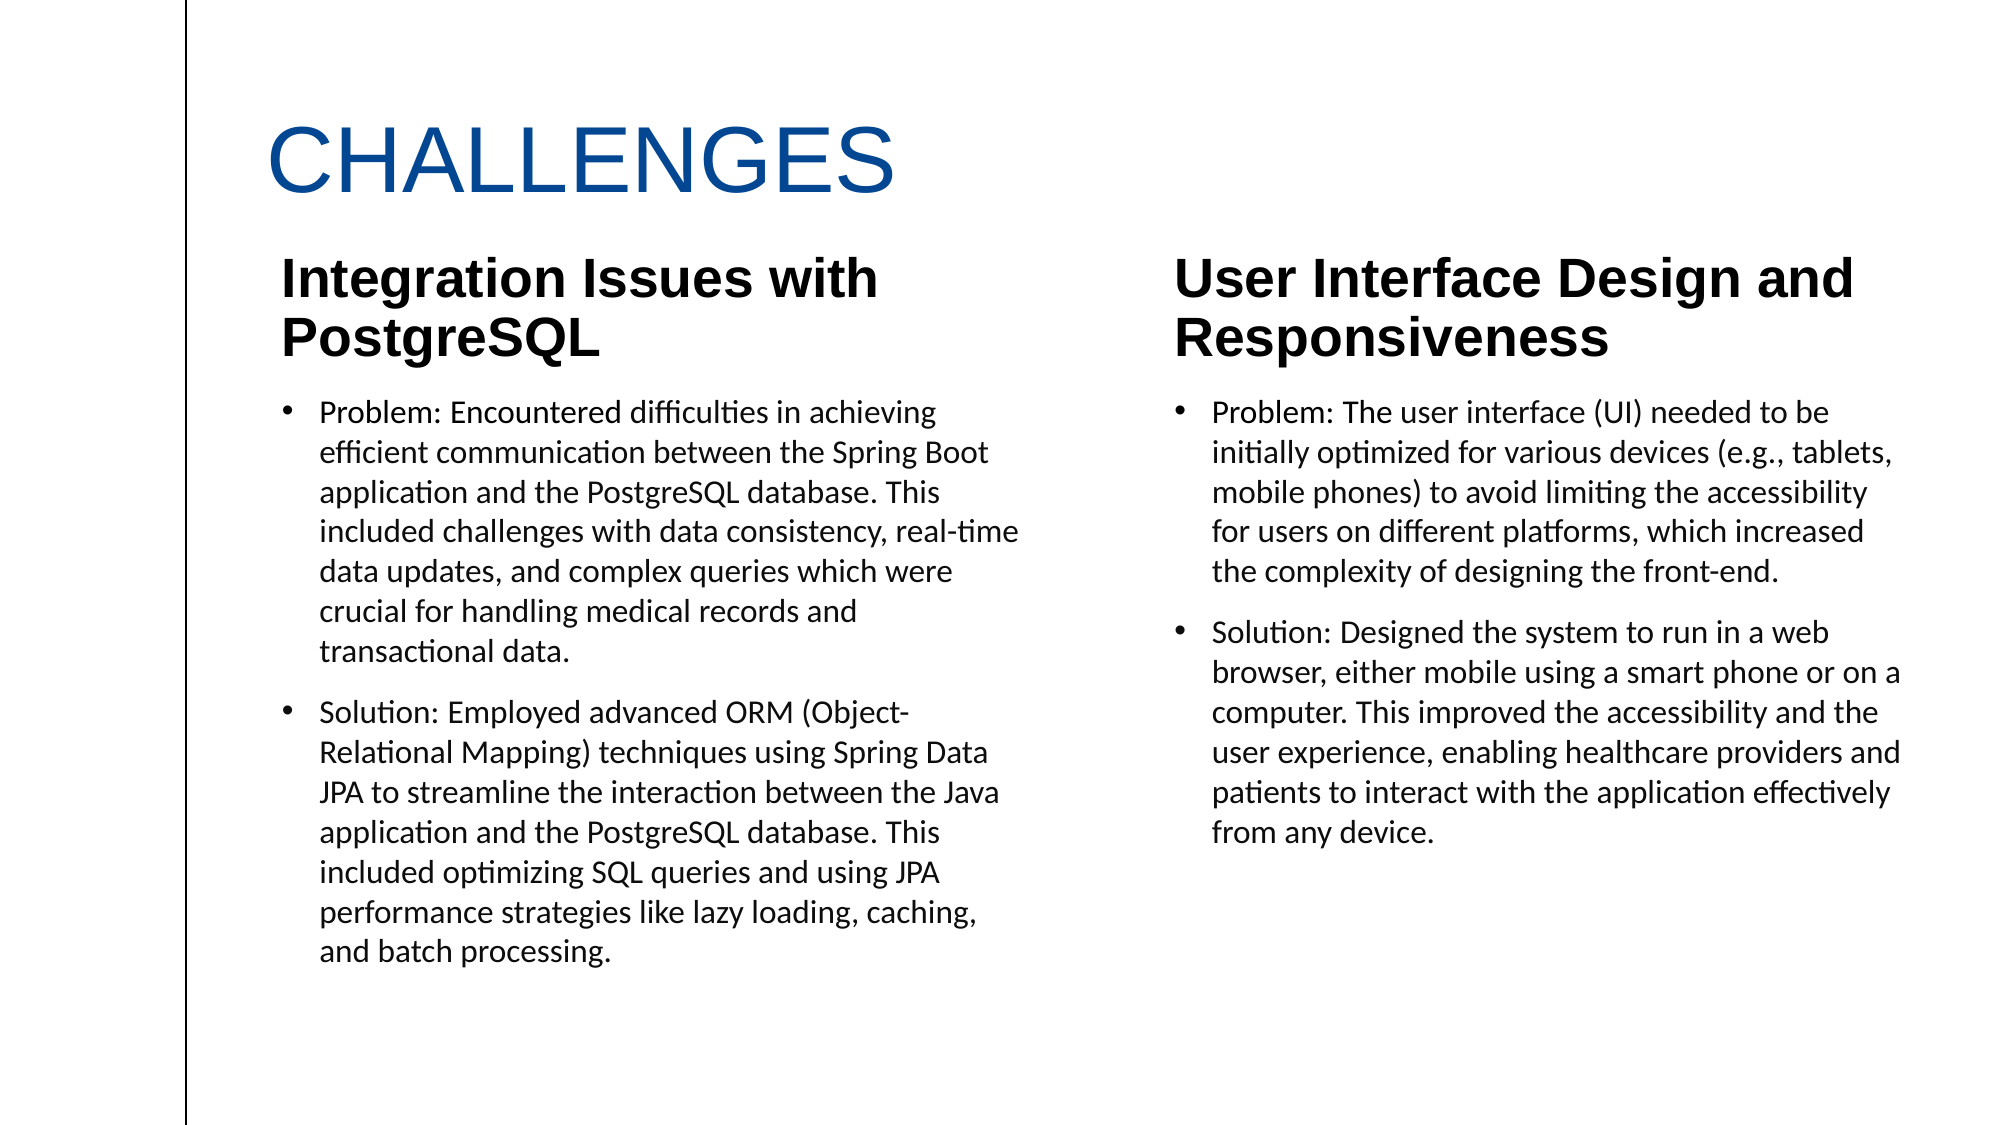

# Challenges
Integration Issues with PostgreSQL
User Interface Design and Responsiveness
Problem: Encountered difficulties in achieving efficient communication between the Spring Boot application and the PostgreSQL database. This included challenges with data consistency, real-time data updates, and complex queries which were crucial for handling medical records and transactional data.
Solution: Employed advanced ORM (Object-Relational Mapping) techniques using Spring Data JPA to streamline the interaction between the Java application and the PostgreSQL database. This included optimizing SQL queries and using JPA performance strategies like lazy loading, caching, and batch processing.
Problem: The user interface (UI) needed to be initially optimized for various devices (e.g., tablets, mobile phones) to avoid limiting the accessibility for users on different platforms, which increased the complexity of designing the front-end.
Solution: Designed the system to run in a web browser, either mobile using a smart phone or on a computer. This improved the accessibility and the user experience, enabling healthcare providers and patients to interact with the application effectively from any device.